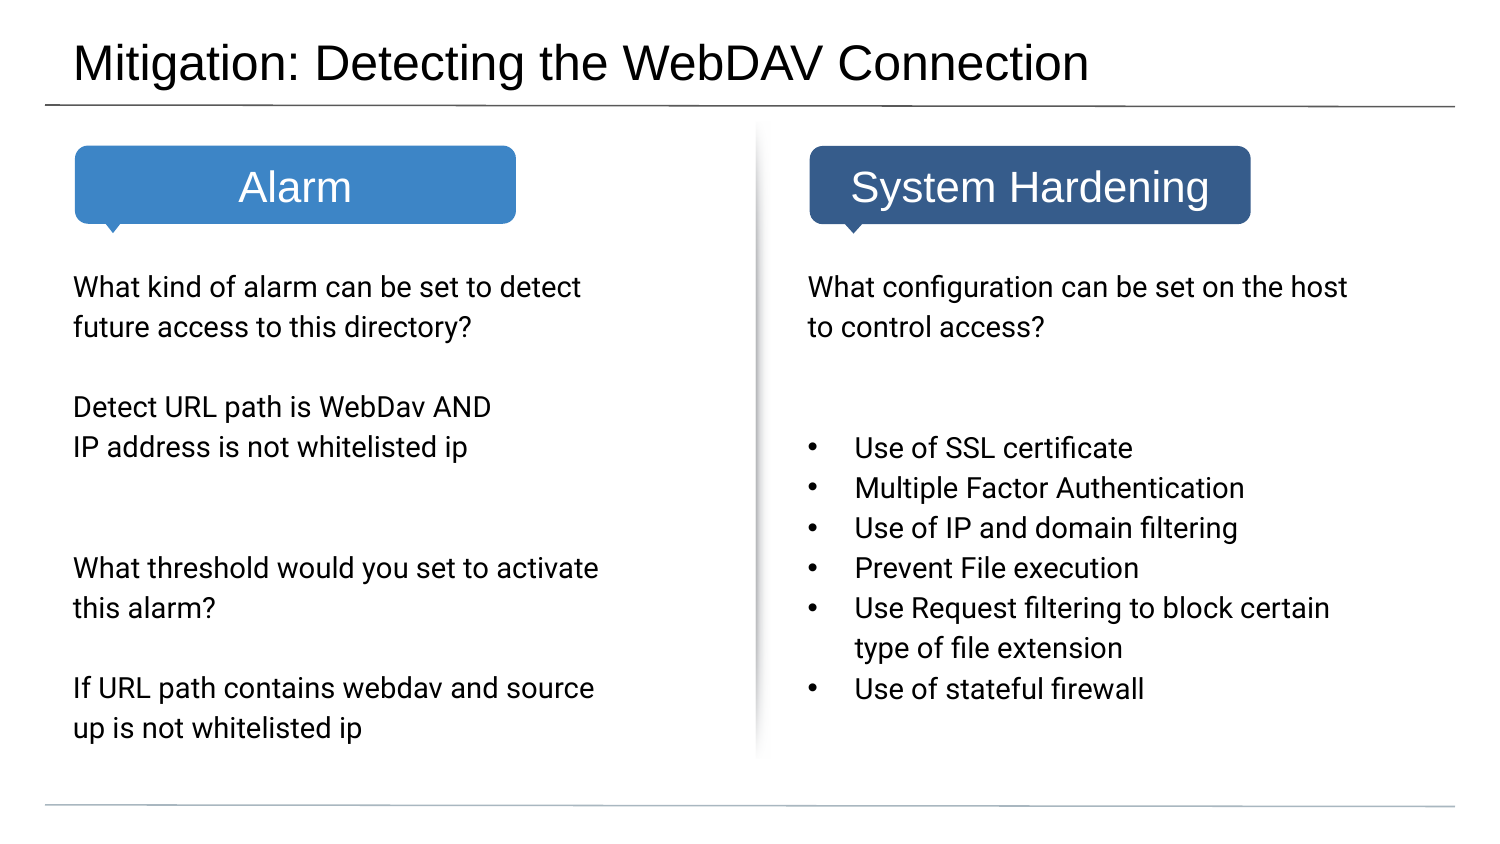

# Mitigation: Detecting the WebDAV Connection
What kind of alarm can be set to detect future access to this directory?

Detect URL path is WebDav AND
IP address is not whitelisted ip

What threshold would you set to activate this alarm?

If URL path contains webdav and source up is not whitelisted ip

What configuration can be set on the host to control access?

Use of SSL certificate
Multiple Factor Authentication
Use of IP and domain filtering
Prevent File execution
Use Request filtering to block certain type of file extension
Use of stateful firewall